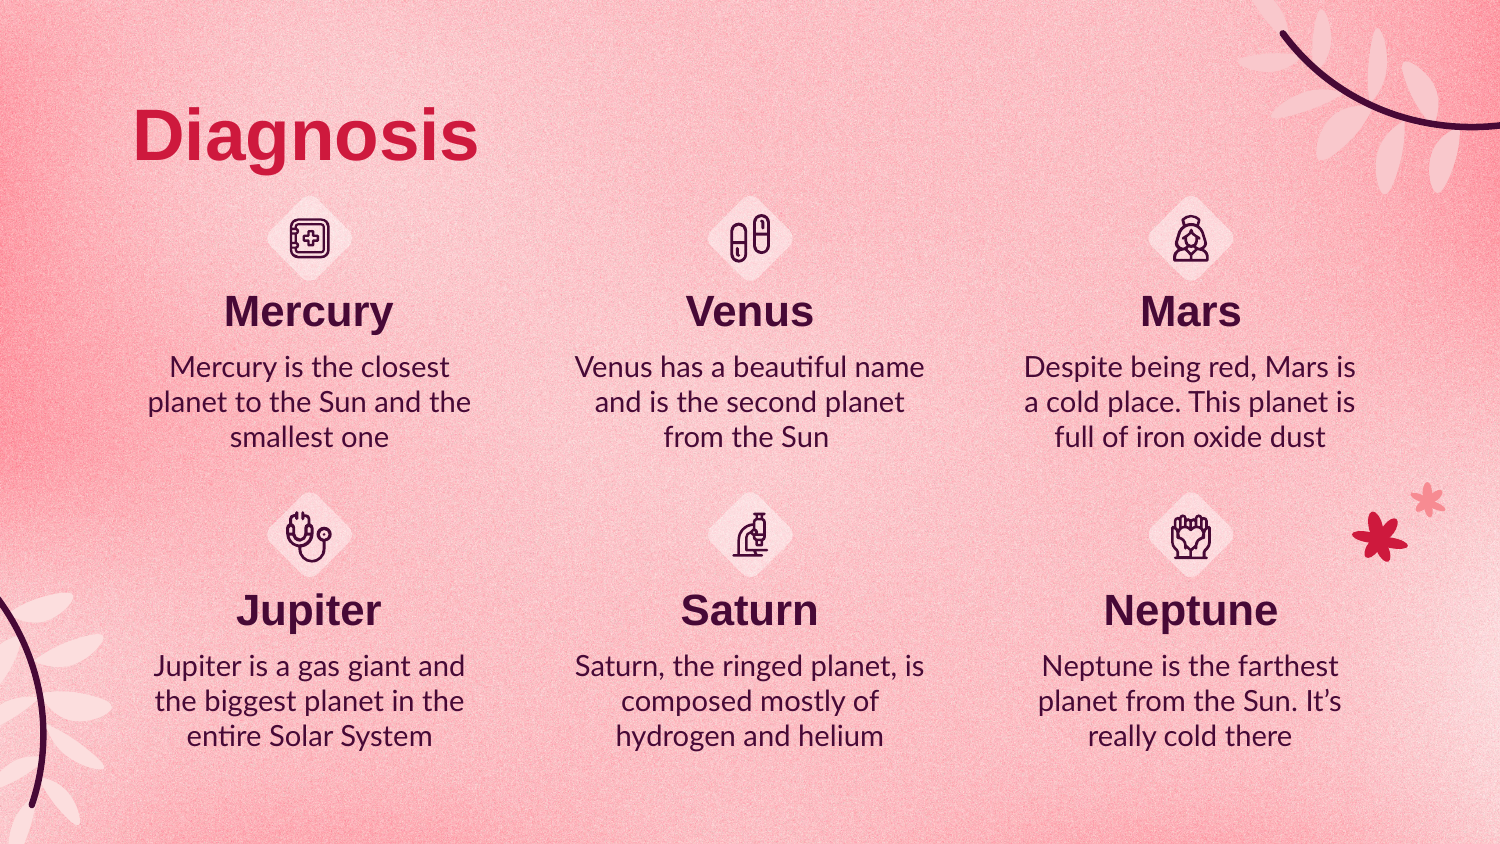

# Diagnosis

Mercury
Venus
Mars
Mercury is the closest planet to the Sun and the smallest one
Venus has a beautiful name and is the second planet from the Sun
Despite being red, Mars is a cold place. This planet is full of iron oxide dust

Jupiter
Saturn
Neptune
Jupiter is a gas giant and the biggest planet in the entire Solar System
Saturn, the ringed planet, is composed mostly of hydrogen and helium
Neptune is the farthest planet from the Sun. It’s really cold there